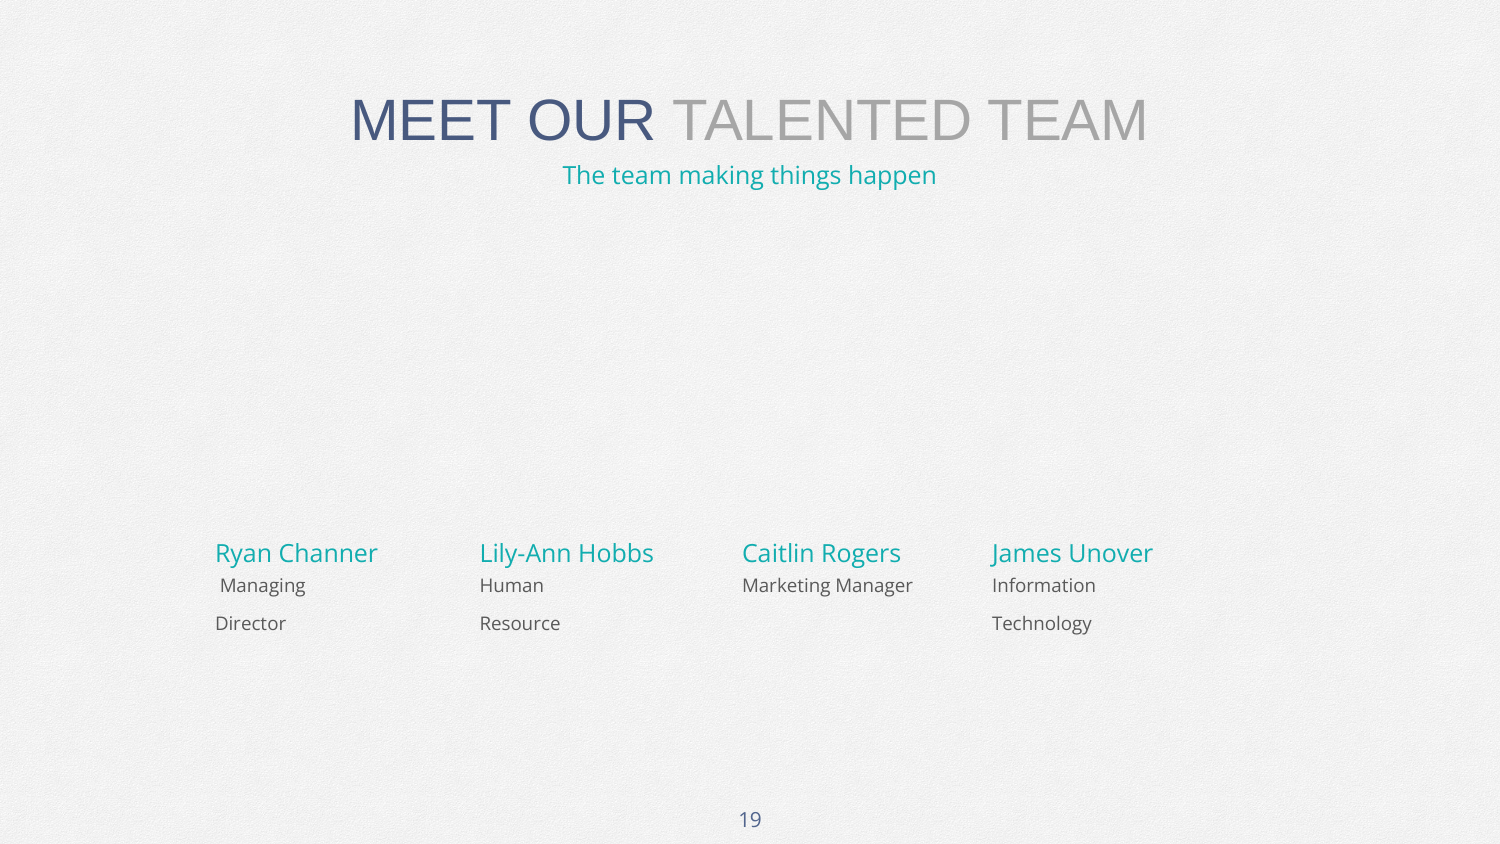

# MEET OUR TALENTED TEAM
The team making things happen

Ryan Channer
Lily-Ann Hobbs
Caitlin Rogers
James Unover
 Managing Director
Human Resource
Marketing Manager
Information Technology

19